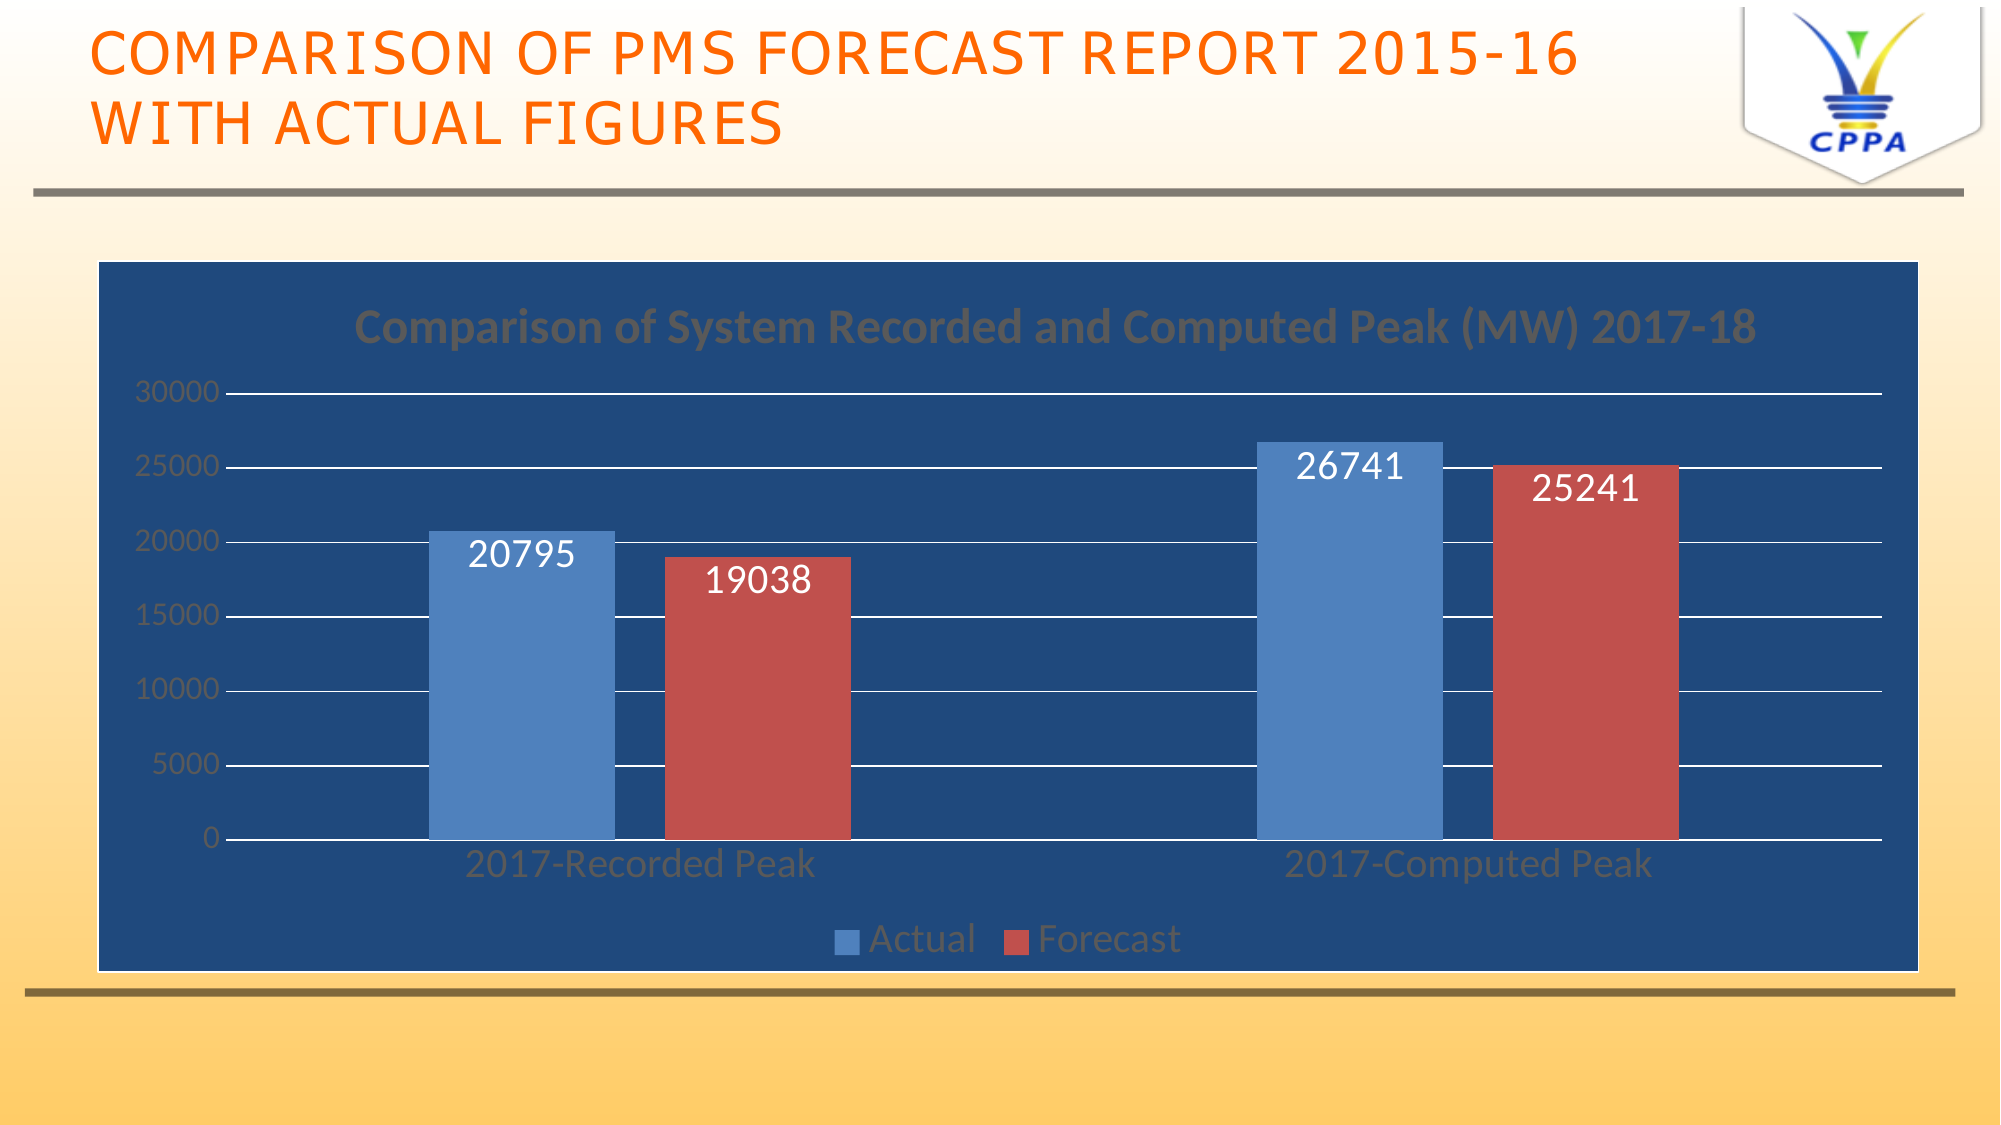

# COMPARISON OF PMS FORECAST REPORT 2015-16 WITH ACTUAL FIGURES

### Chart: Comparison of System Recorded and Computed Peak (MW) 2017-18

| Category | Actual | Forecast |
|---|---|---|
| 2017-Recorded Peak | 20795.0 | 19038.0 |
| 2017-Computed Peak | 26741.0 | 25241.0 |